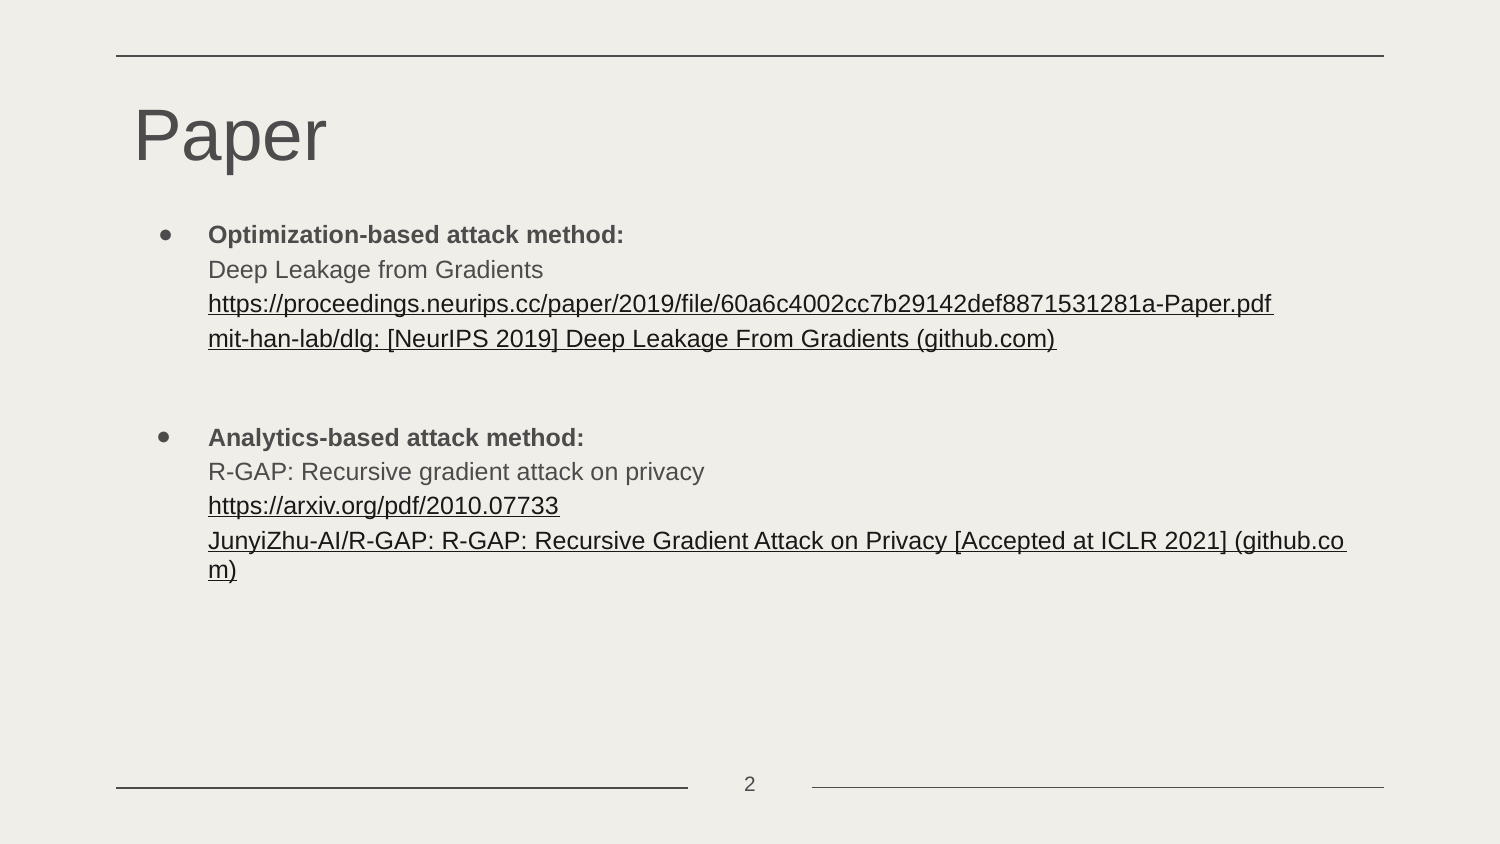

# Paper
Optimization-based attack method:
Deep Leakage from Gradients https://proceedings.neurips.cc/paper/2019/file/60a6c4002cc7b29142def8871531281a-Paper.pdf
mit-han-lab/dlg: [NeurIPS 2019] Deep Leakage From Gradients (github.com)
Analytics-based attack method:
R-GAP: Recursive gradient attack on privacy
https://arxiv.org/pdf/2010.07733
JunyiZhu-AI/R-GAP: R-GAP: Recursive Gradient Attack on Privacy [Accepted at ICLR 2021] (github.com)
2